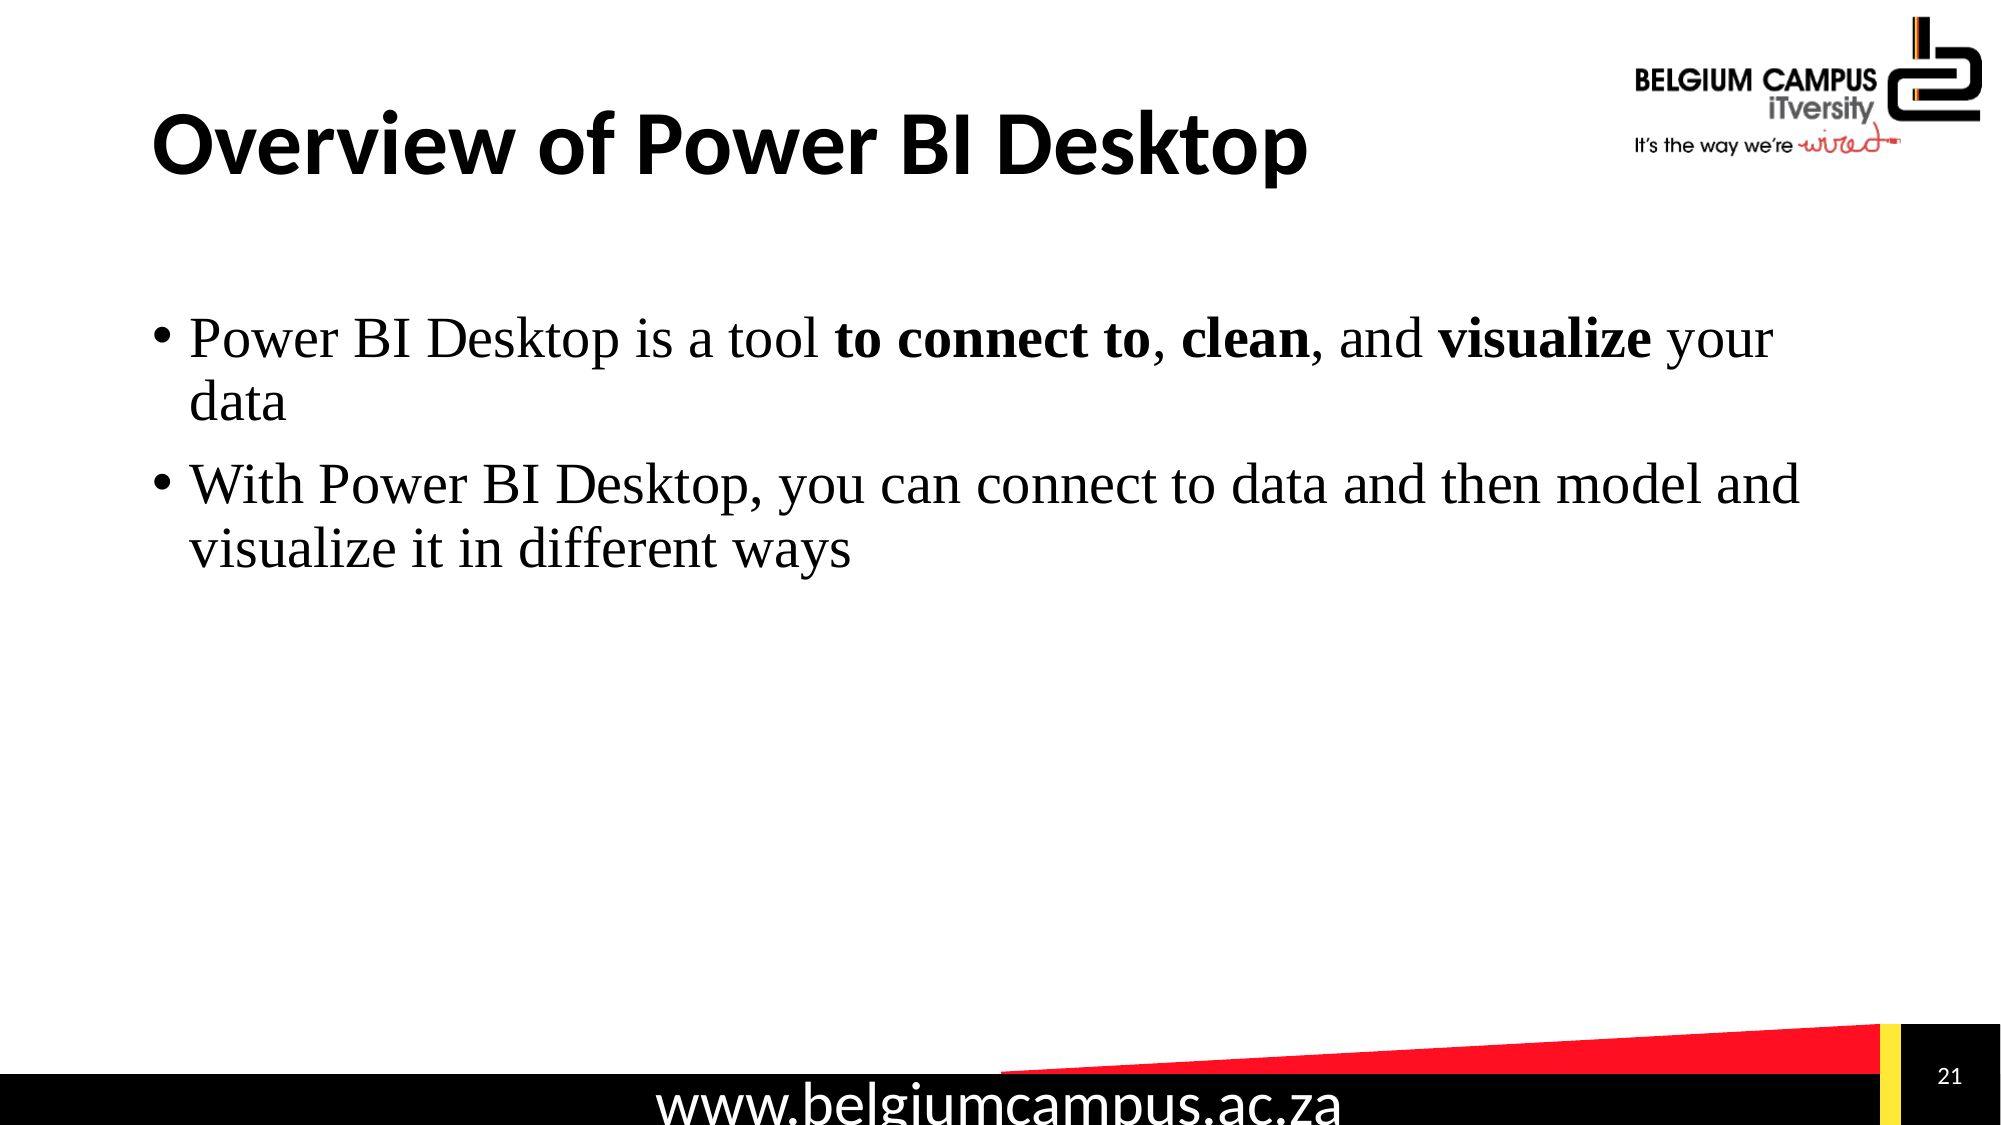

# Overview of Power BI Desktop
Power BI Desktop is a tool to connect to, clean, and visualize your data
With Power BI Desktop, you can connect to data and then model and visualize it in different ways